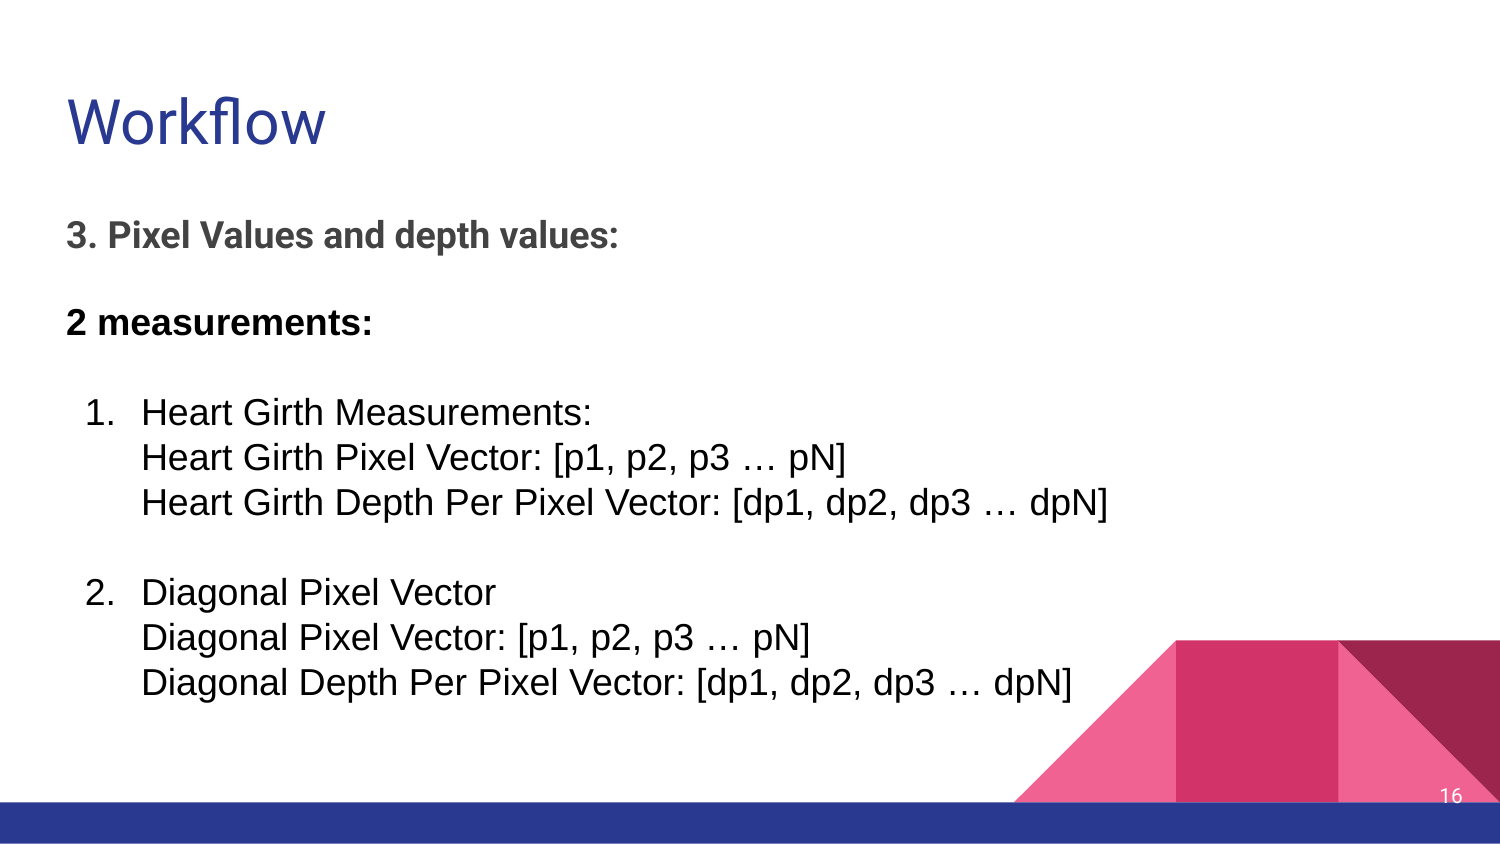

# Workflow
3. Pixel Values and depth values:
2 measurements:

Heart Girth Measurements:
Heart Girth Pixel Vector: [p1, p2, p3 … pN]
Heart Girth Depth Per Pixel Vector: [dp1, dp2, dp3 … dpN]

Diagonal Pixel Vector
Diagonal Pixel Vector: [p1, p2, p3 … pN]
Diagonal Depth Per Pixel Vector: [dp1, dp2, dp3 … dpN]

16